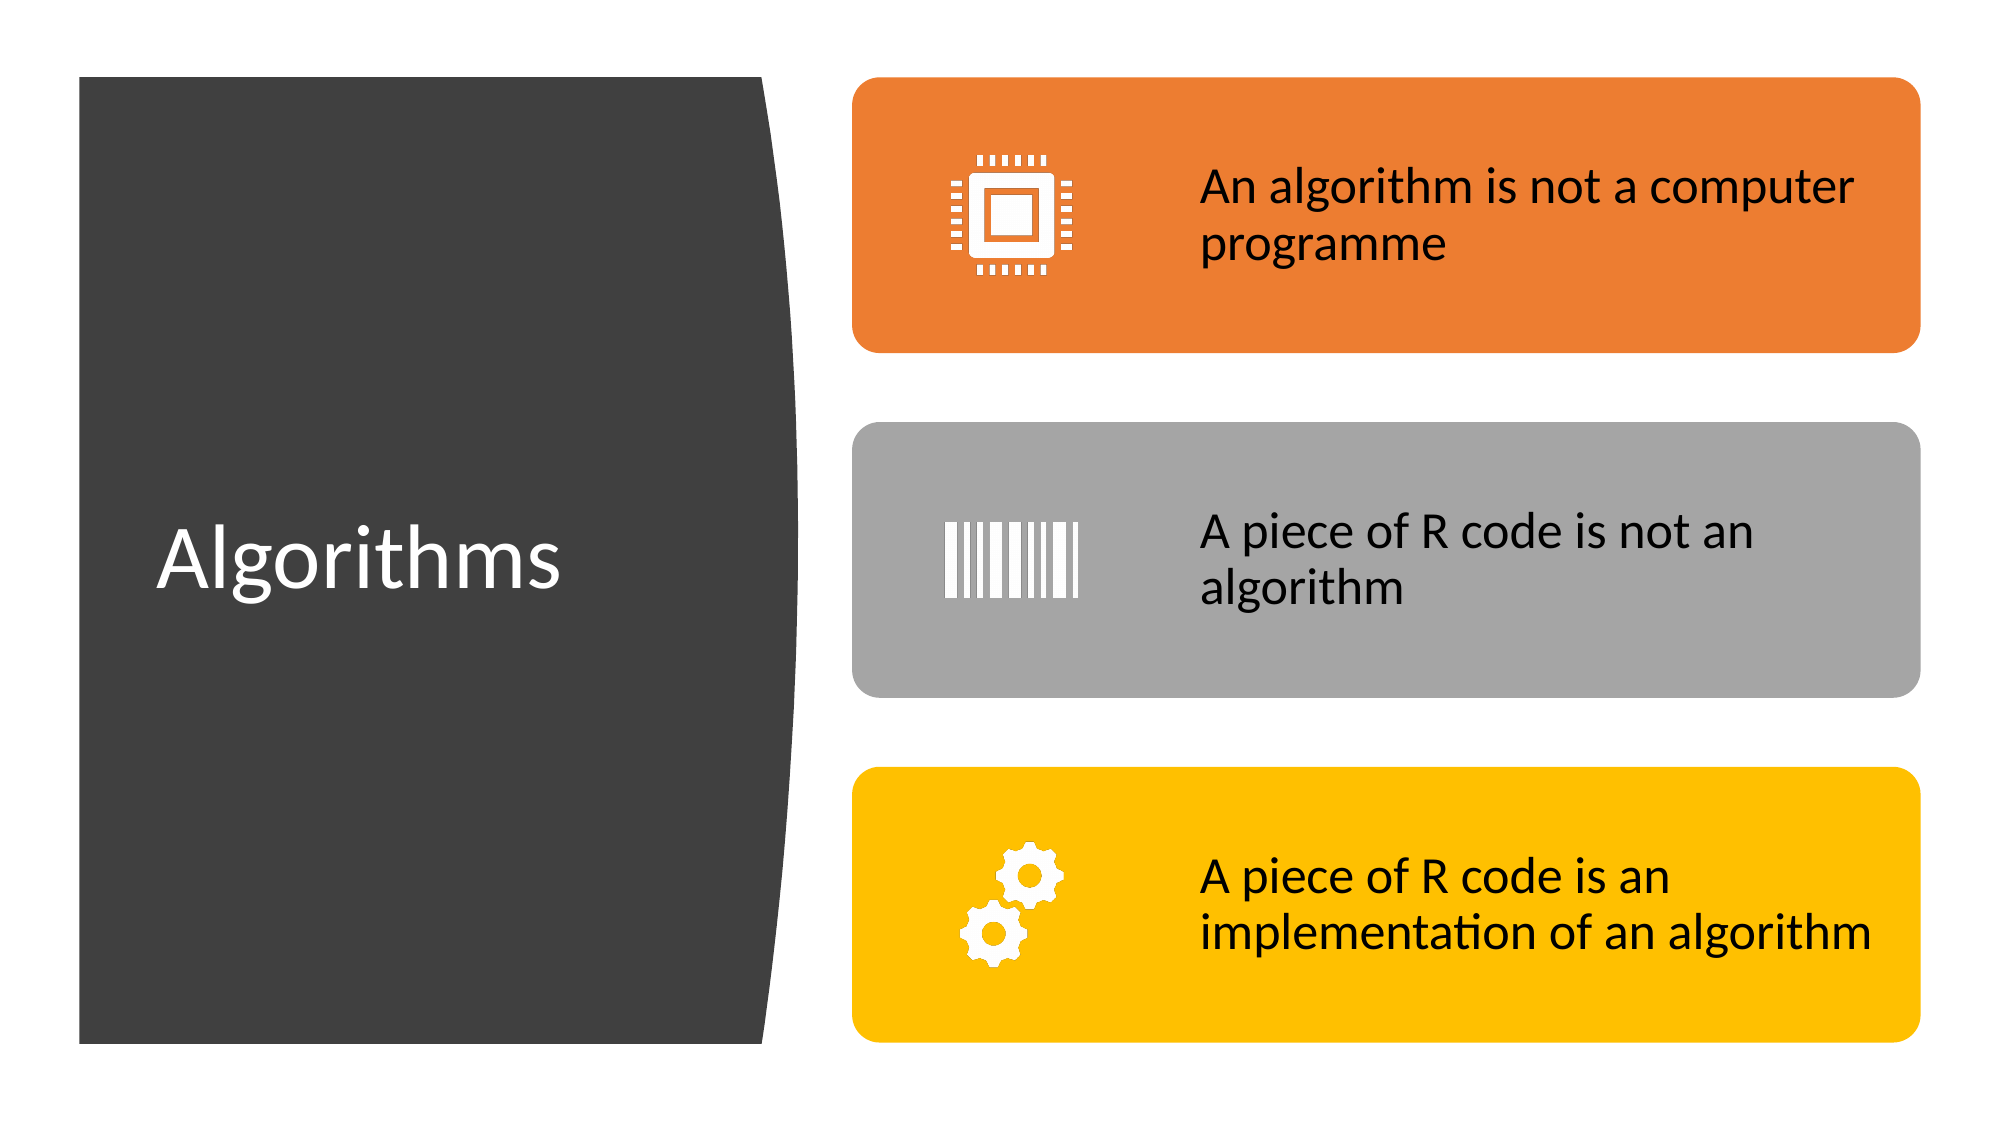

An algorithm is not a computer programme
A piece of R code is not an algorithm
A piece of R code is an implementation of an algorithm

# Algorithms